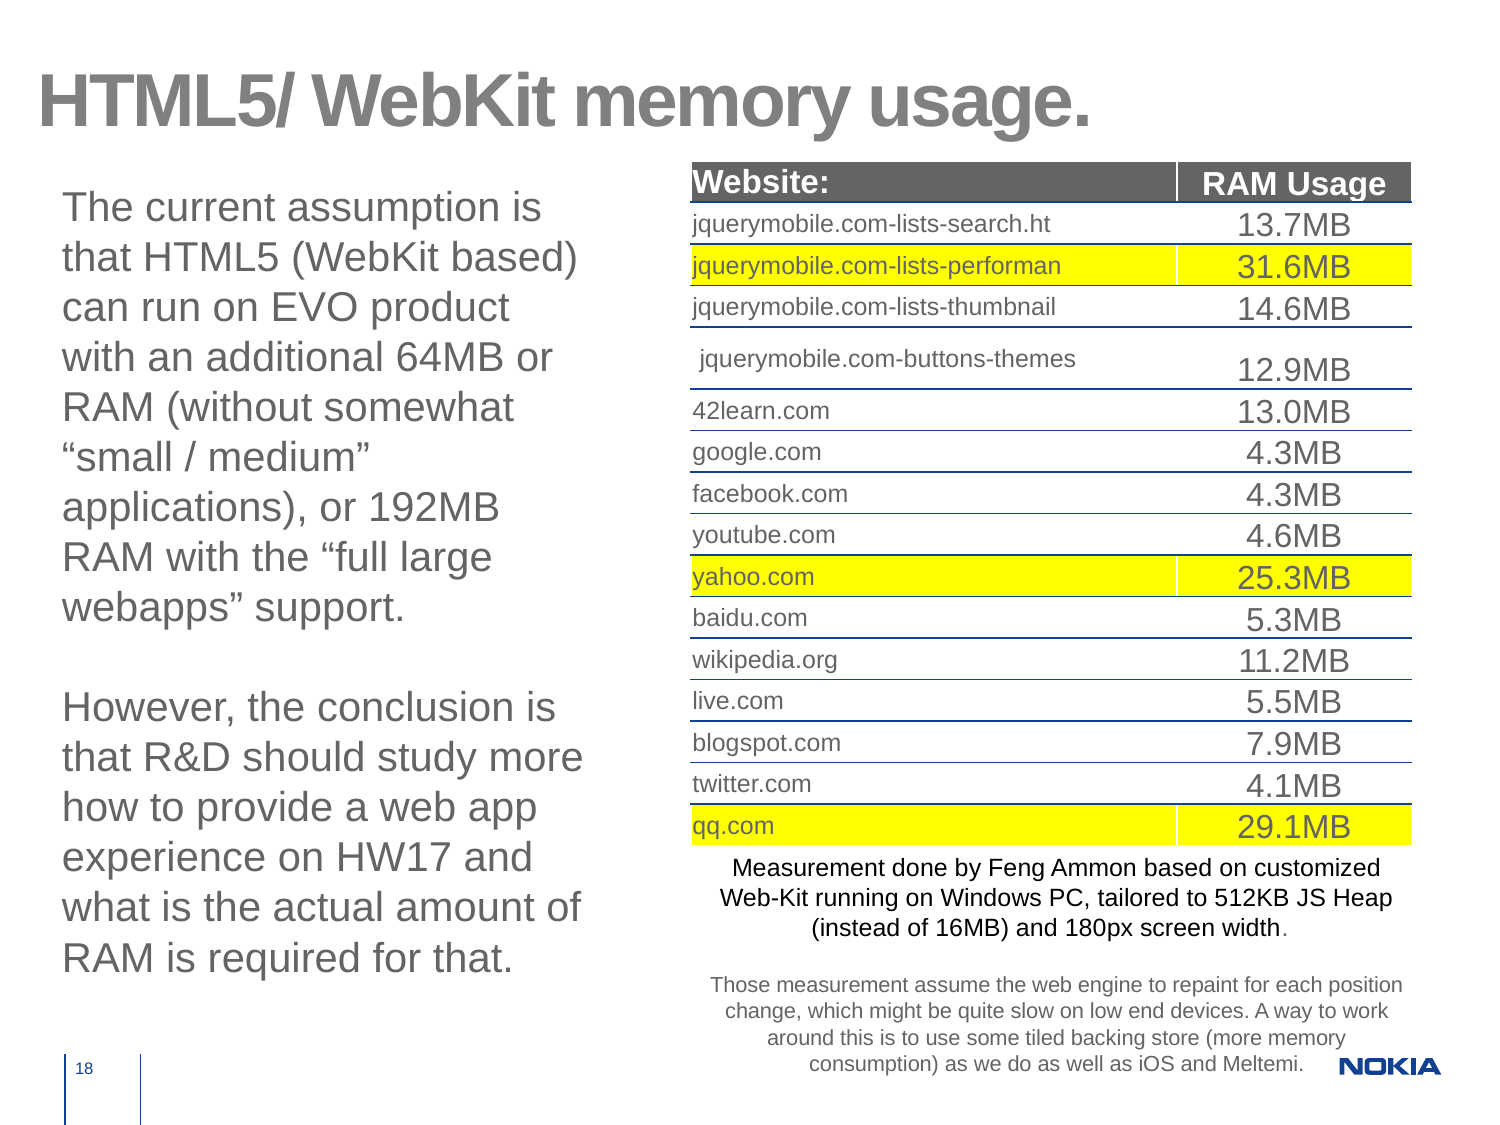

# HTML5/ WebKit memory usage.
| Website: | RAM Usage |
| --- | --- |
| jquerymobile.com-lists-search.ht | 13.7MB |
| jquerymobile.com-lists-performan | 31.6MB |
| jquerymobile.com-lists-thumbnail | 14.6MB |
| jquerymobile.com-buttons-themes | 12.9MB |
| 42learn.com | 13.0MB |
| google.com | 4.3MB |
| facebook.com | 4.3MB |
| youtube.com | 4.6MB |
| yahoo.com | 25.3MB |
| baidu.com | 5.3MB |
| wikipedia.org | 11.2MB |
| live.com | 5.5MB |
| blogspot.com | 7.9MB |
| twitter.com | 4.1MB |
| qq.com | 29.1MB |
The current assumption is that HTML5 (WebKit based) can run on EVO product with an additional 64MB or RAM (without somewhat “small / medium” applications), or 192MB RAM with the “full large webapps” support.

However, the conclusion is that R&D should study more how to provide a web app experience on HW17 and what is the actual amount of RAM is required for that.
Measurement done by Feng Ammon based on customized Web-Kit running on Windows PC, tailored to 512KB JS Heap (instead of 16MB) and 180px screen width.

Those measurement assume the web engine to repaint for each position change, which might be quite slow on low end devices. A way to work around this is to use some tiled backing store (more memory consumption) as we do as well as iOS and Meltemi.

18